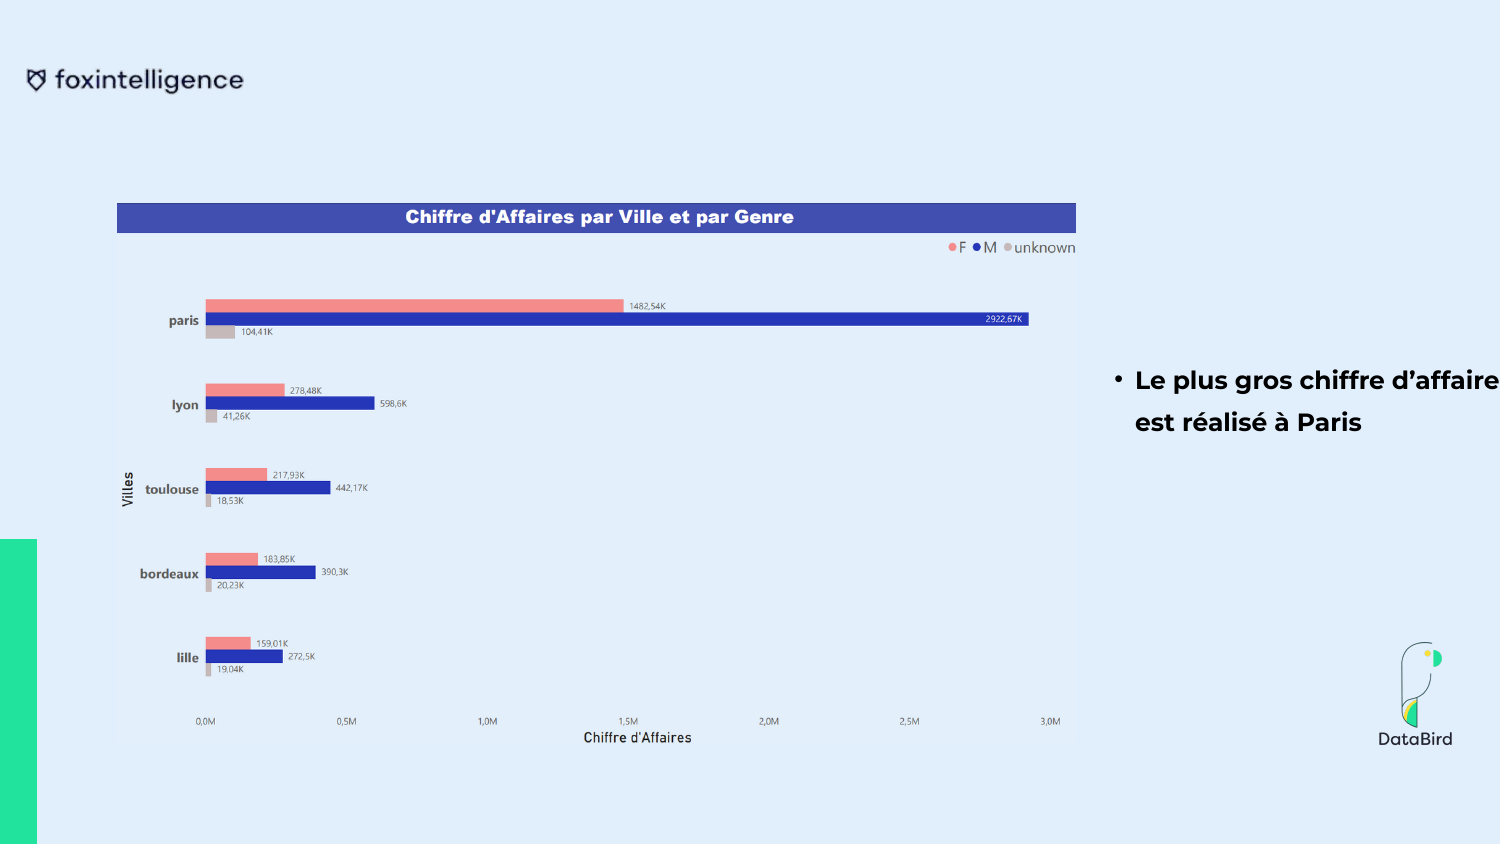

Le plus gros chiffre d’affaires est réalisé à Paris